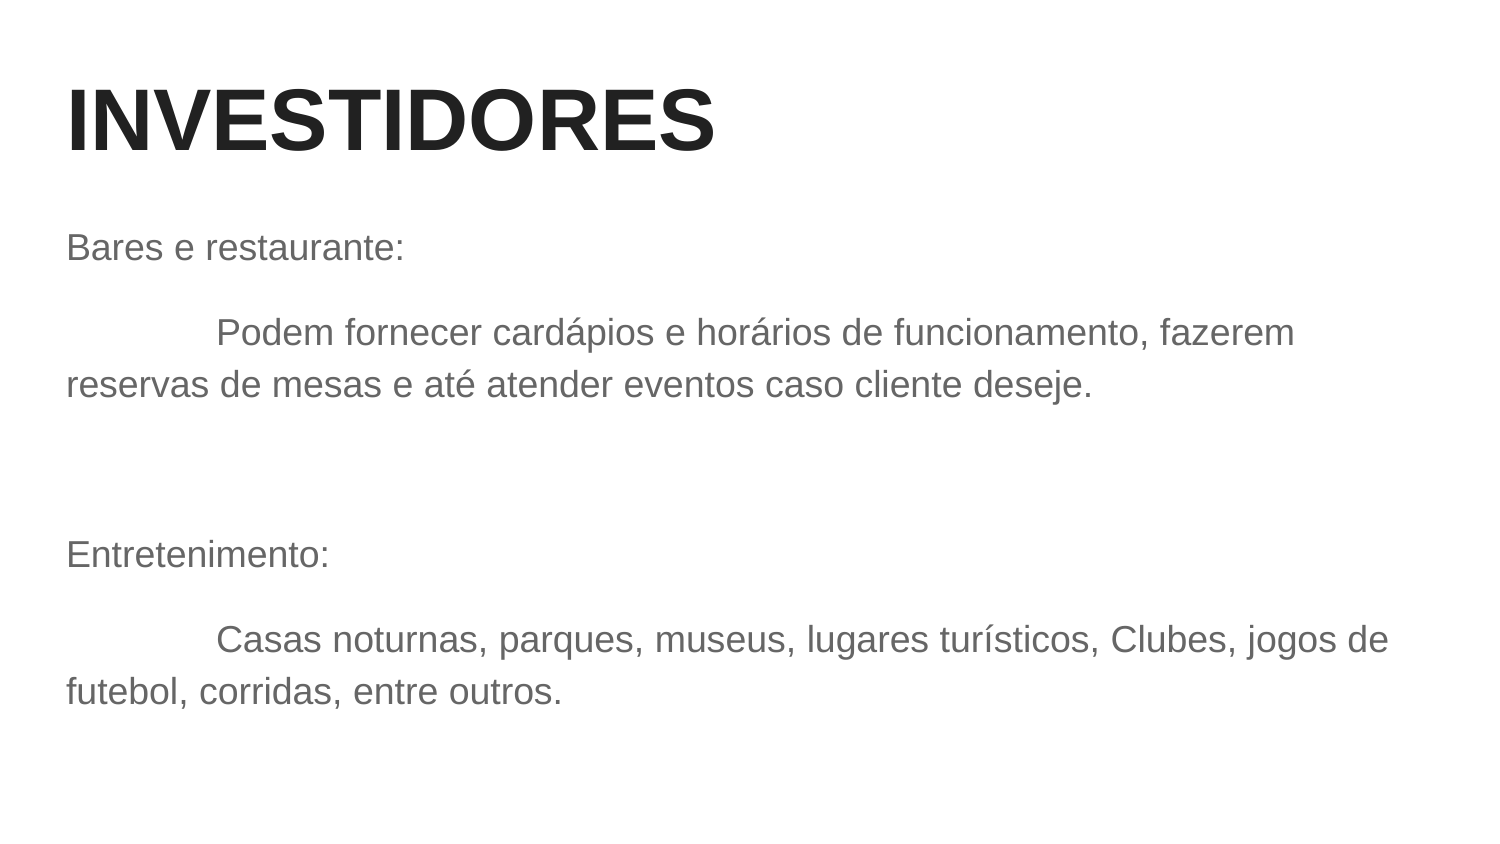

# INVESTIDORES
Bares e restaurante:
	Podem fornecer cardápios e horários de funcionamento, fazerem reservas de mesas e até atender eventos caso cliente deseje.

Entretenimento:
	Casas noturnas, parques, museus, lugares turísticos, Clubes, jogos de futebol, corridas, entre outros.